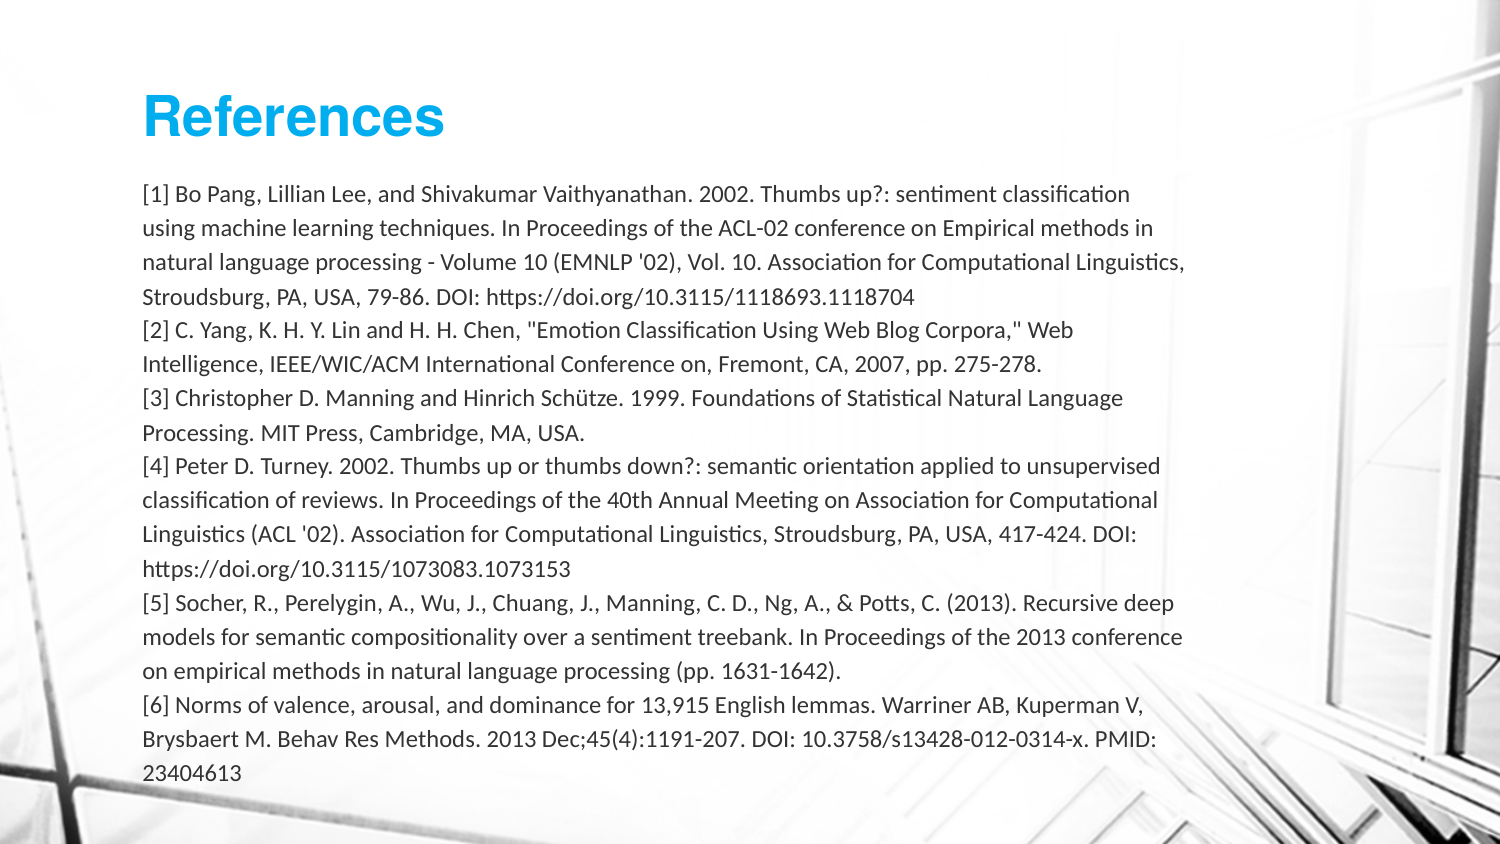

# References
[1] Bo Pang, Lillian Lee, and Shivakumar Vaithyanathan. 2002. Thumbs up?: sentiment classification using machine learning techniques. In Proceedings of the ACL-02 conference on Empirical methods in natural language processing - Volume 10 (EMNLP '02), Vol. 10. Association for Computational Linguistics, Stroudsburg, PA, USA, 79-86. DOI: https://doi.org/10.3115/1118693.1118704
[2] C. Yang, K. H. Y. Lin and H. H. Chen, "Emotion Classification Using Web Blog Corpora," Web Intelligence, IEEE/WIC/ACM International Conference on, Fremont, CA, 2007, pp. 275-278.
[3] Christopher D. Manning and Hinrich Schütze. 1999. Foundations of Statistical Natural Language Processing. MIT Press, Cambridge, MA, USA.
[4] Peter D. Turney. 2002. Thumbs up or thumbs down?: semantic orientation applied to unsupervised classification of reviews. In Proceedings of the 40th Annual Meeting on Association for Computational Linguistics (ACL '02). Association for Computational Linguistics, Stroudsburg, PA, USA, 417-424. DOI: https://doi.org/10.3115/1073083.1073153
[5] Socher, R., Perelygin, A., Wu, J., Chuang, J., Manning, C. D., Ng, A., & Potts, C. (2013). Recursive deep models for semantic compositionality over a sentiment treebank. In Proceedings of the 2013 conference on empirical methods in natural language processing (pp. 1631-1642).
[6] Norms of valence, arousal, and dominance for 13,915 English lemmas. Warriner AB, Kuperman V, Brysbaert M. Behav Res Methods. 2013 Dec;45(4):1191-207. DOI: 10.3758/s13428-012-0314-x. PMID: 23404613